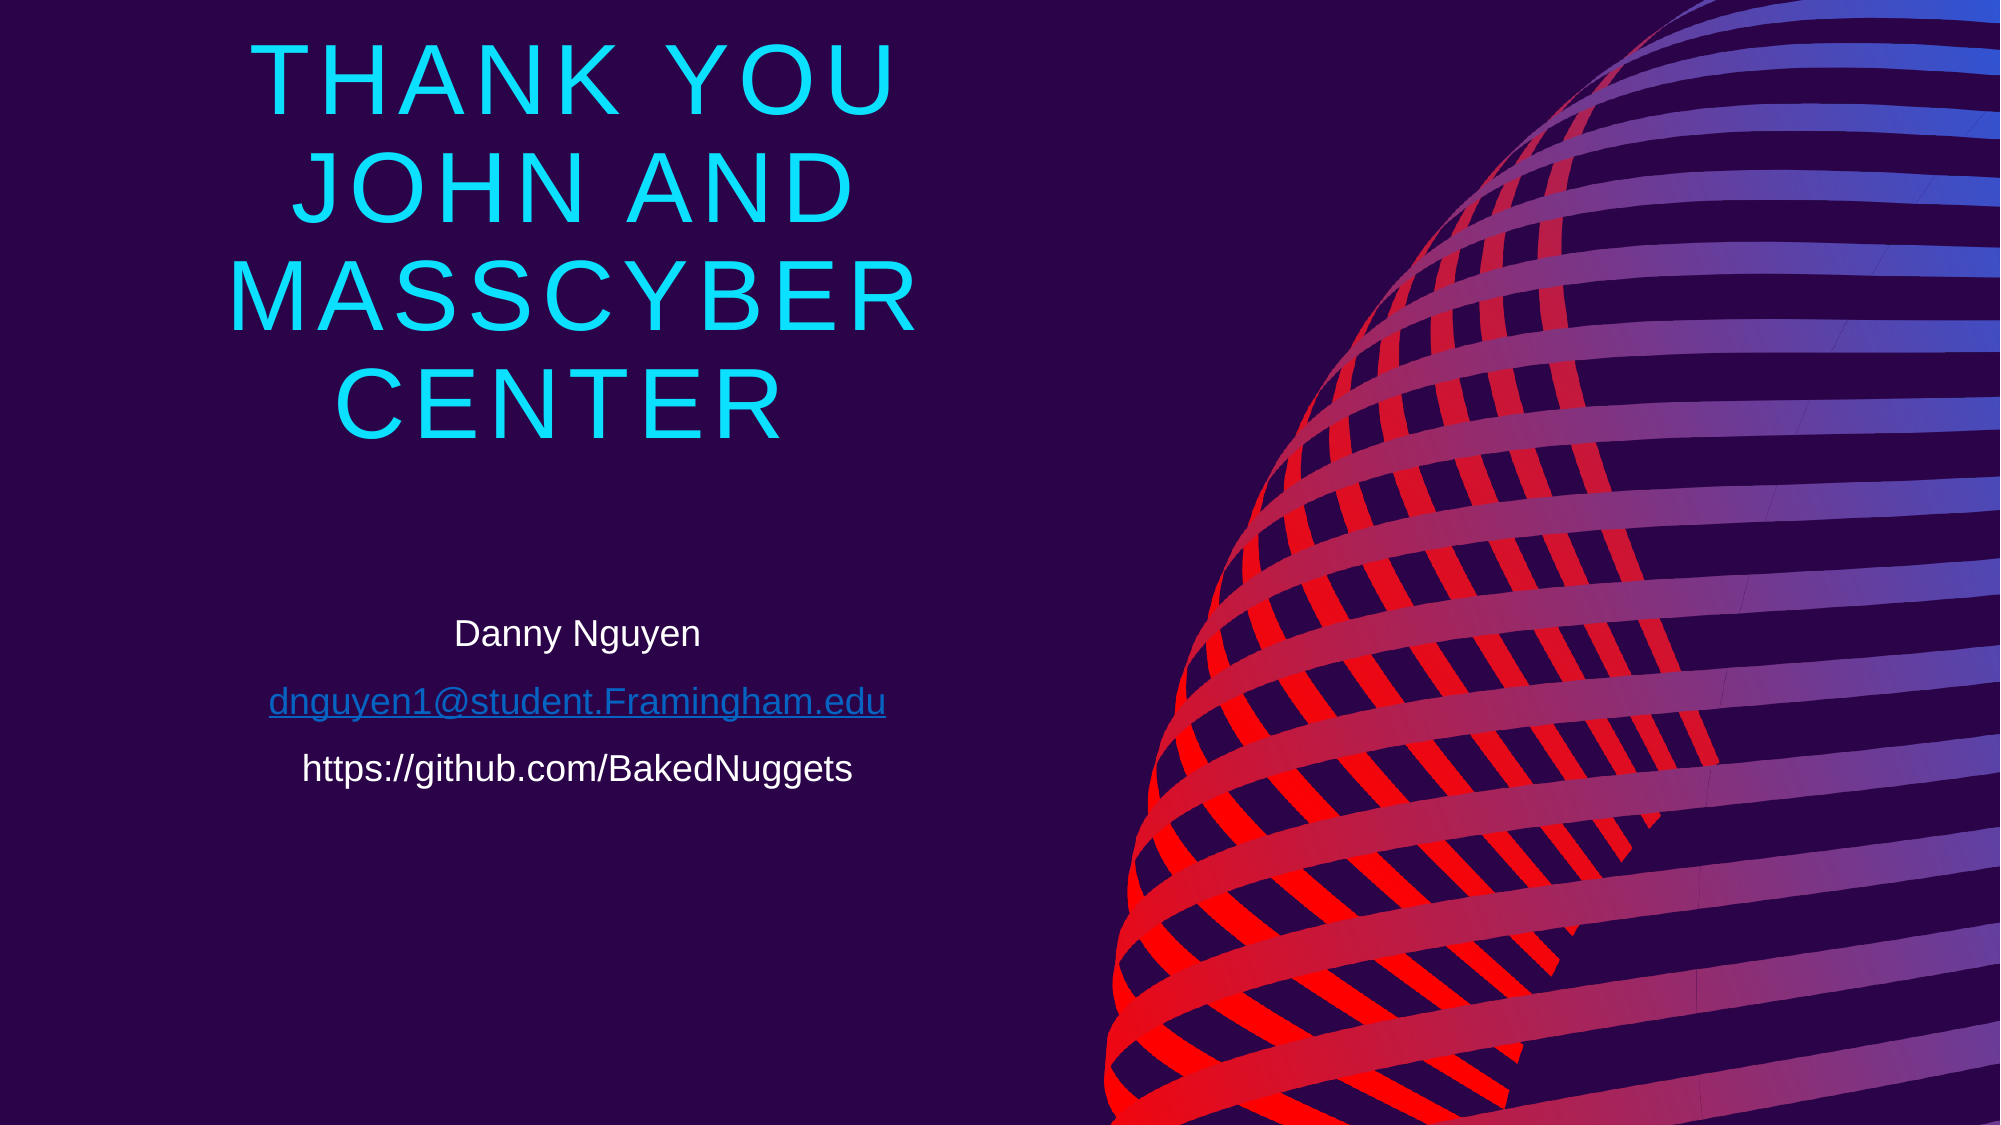

# Thank you John and MassCyber Center
Danny Nguyen
dnguyen1@student.Framingham.edu
https://github.com/BakedNuggets